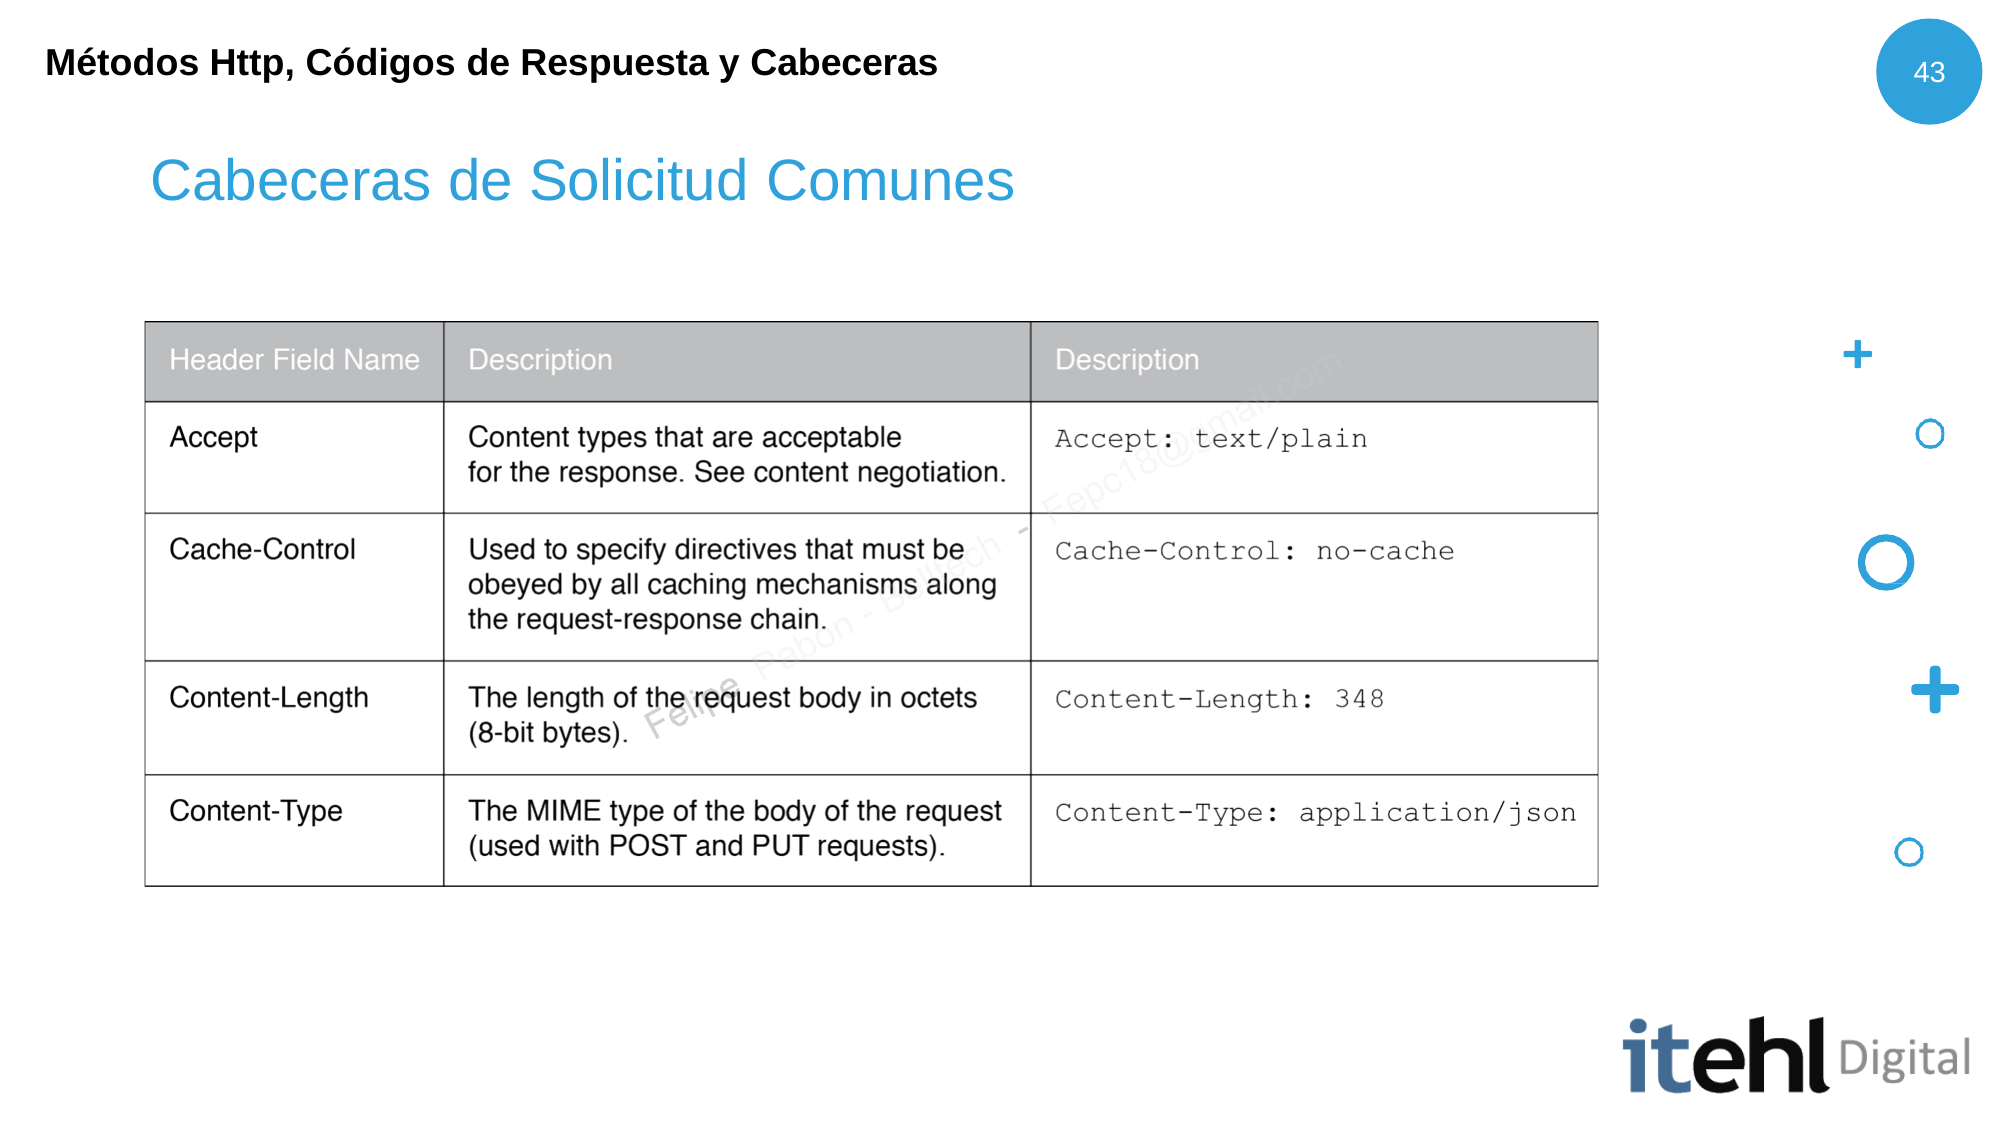

Métodos Http, Códigos de Respuesta y Cabeceras
43
# Cabeceras de Solicitud Comunes